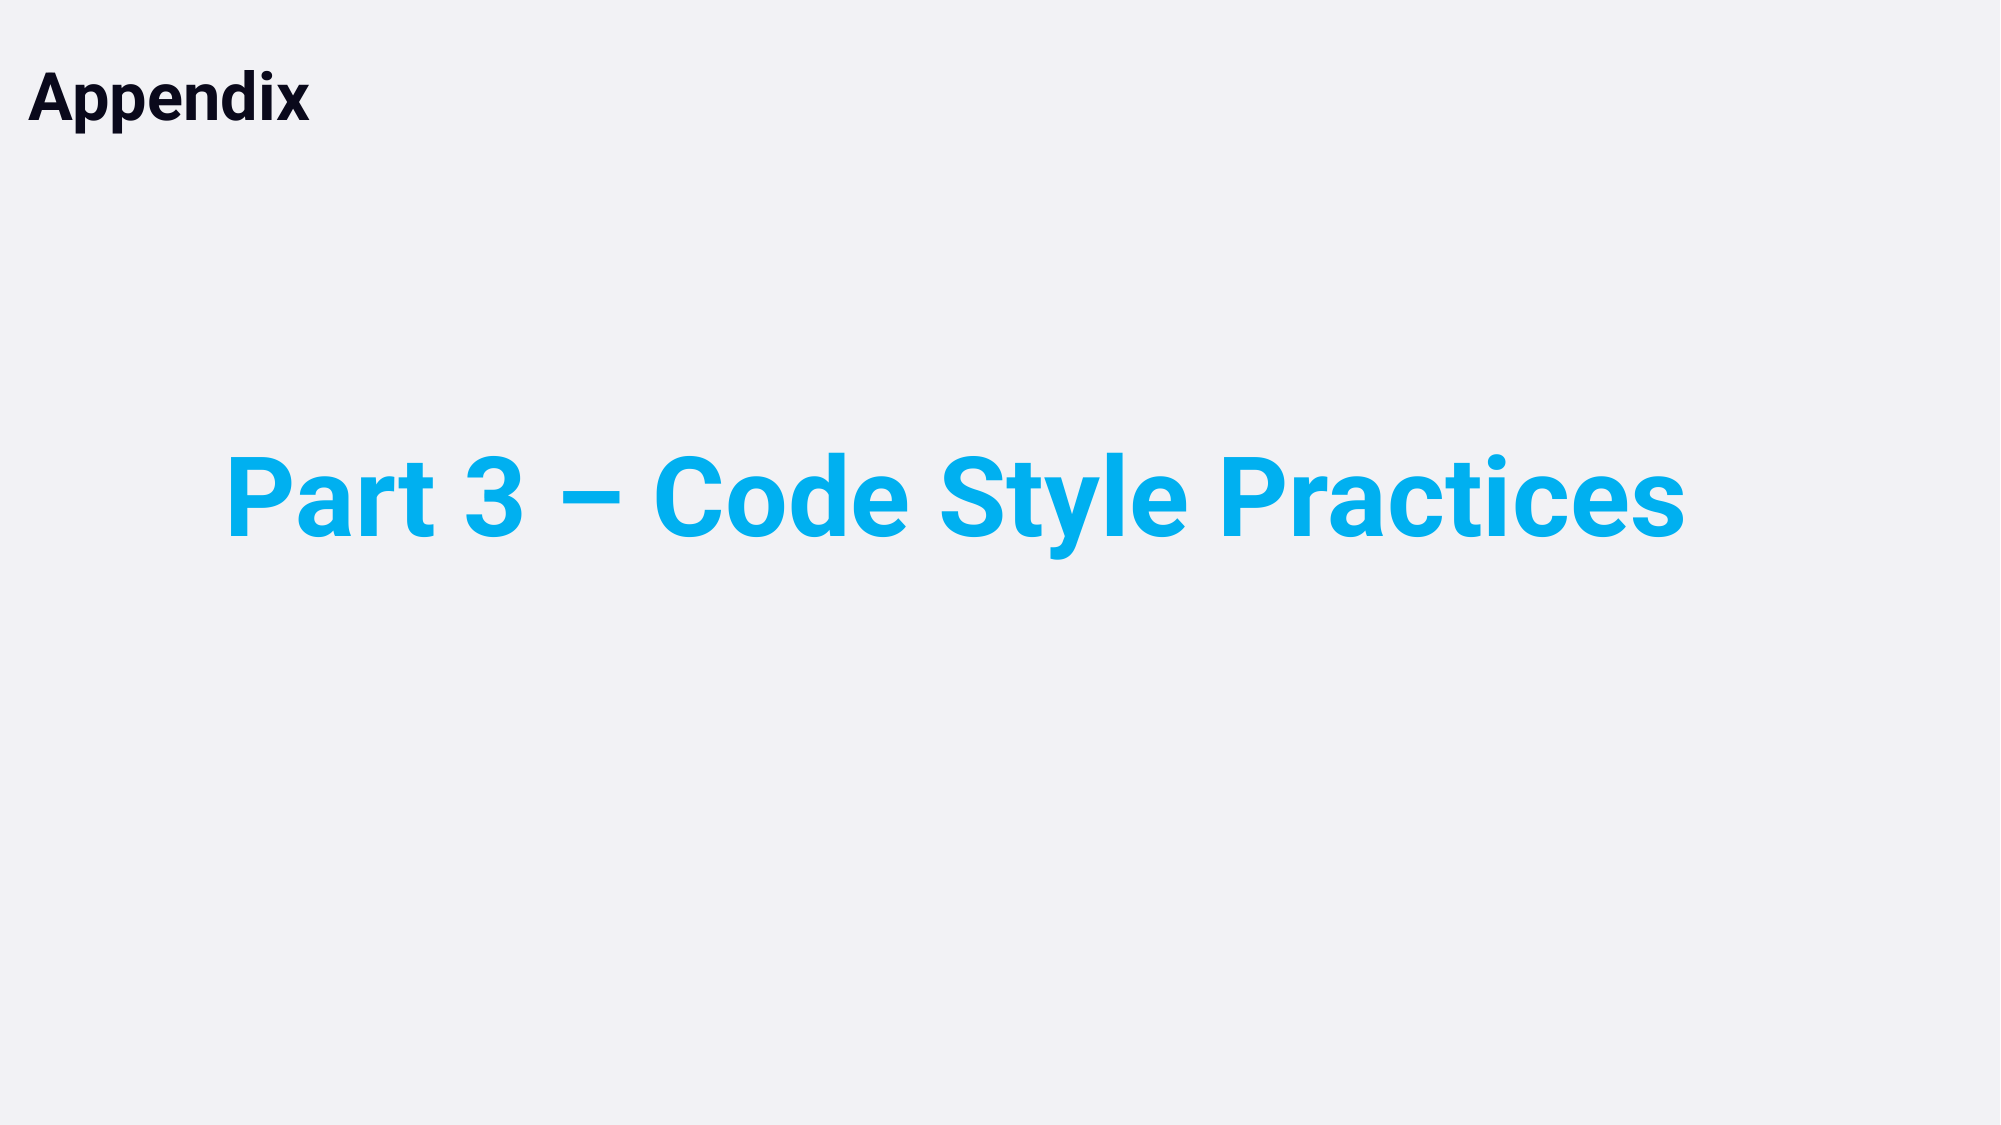

Appendix
Part 3 – Code Style Practices